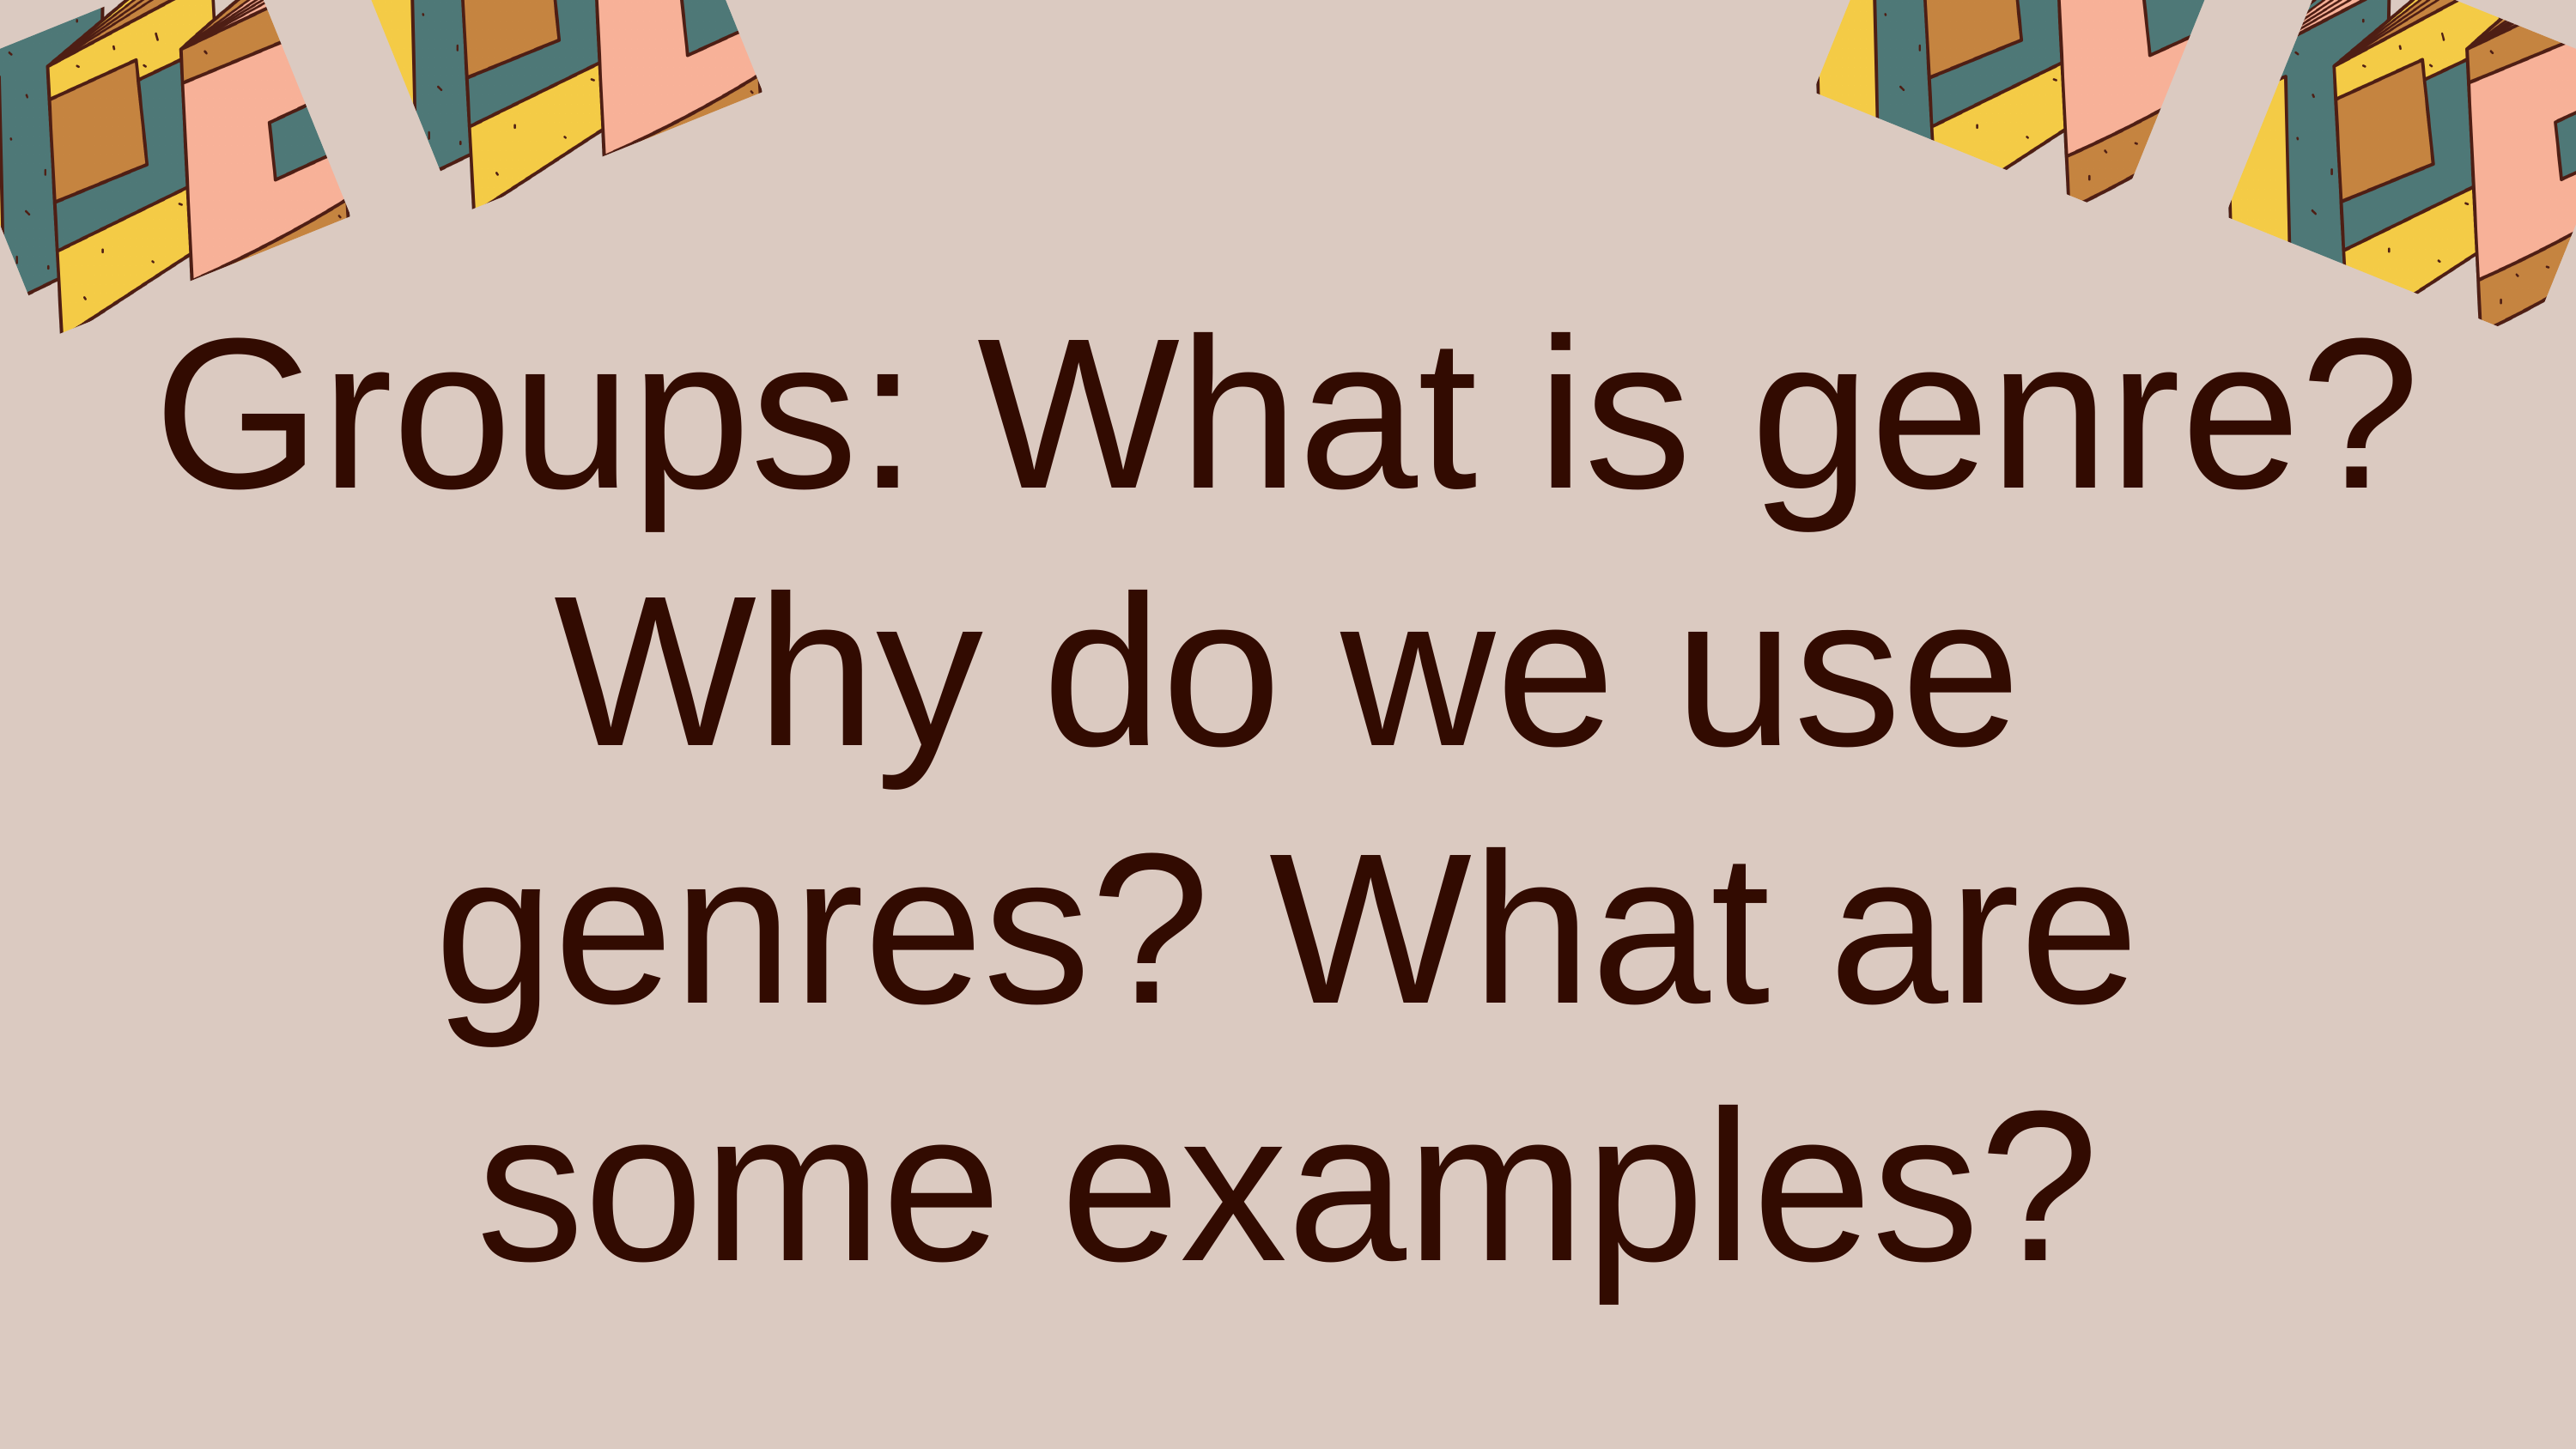

Groups: What is genre? Why do we use genres? What are some examples?